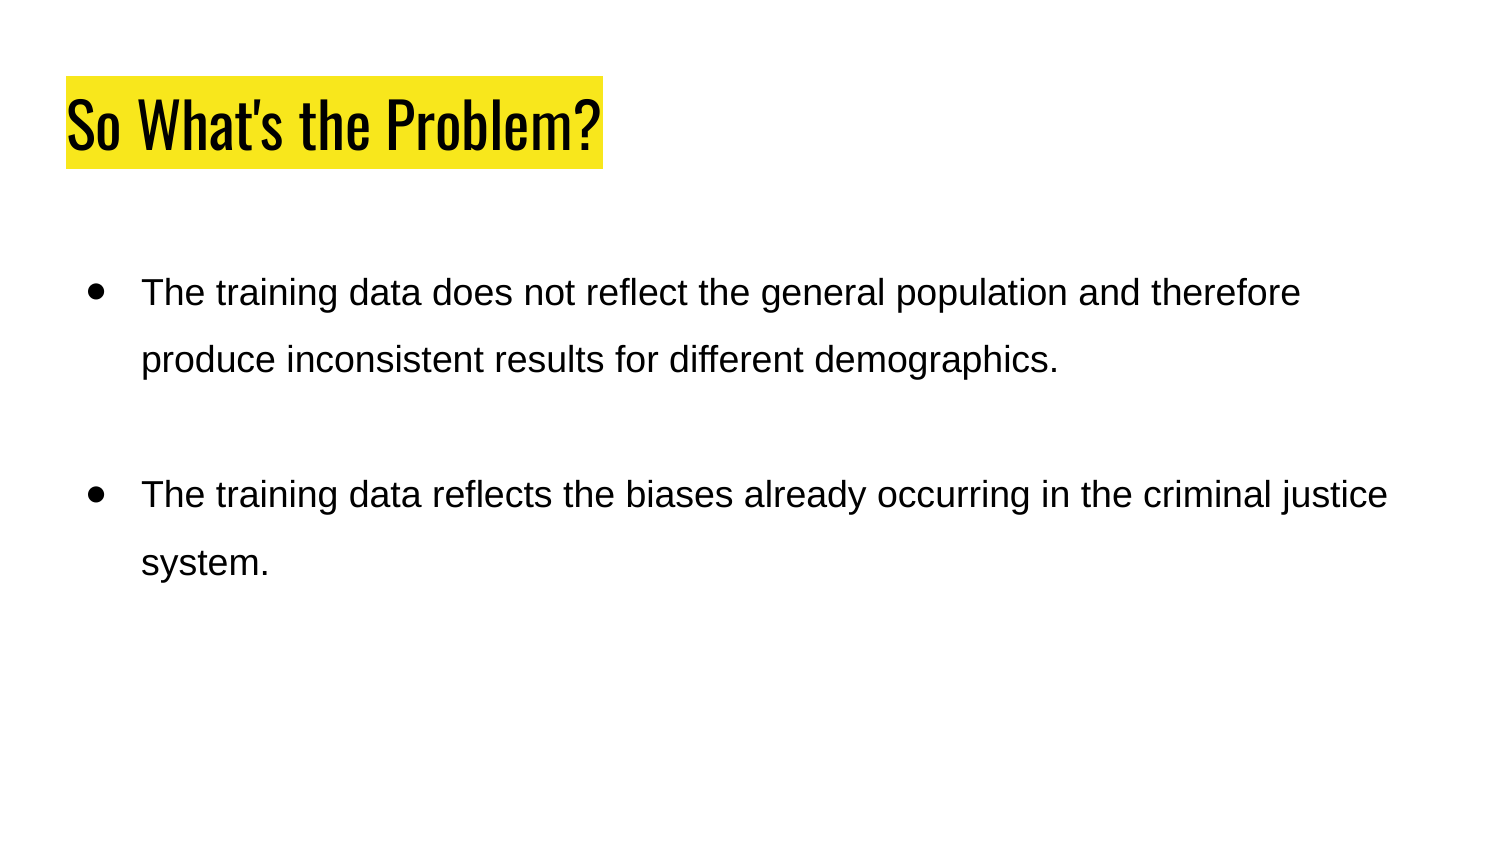

# So What's the Problem?

The training data does not reflect the general population and therefore produce inconsistent results for different demographics.

The training data reflects the biases already occurring in the criminal justice system.